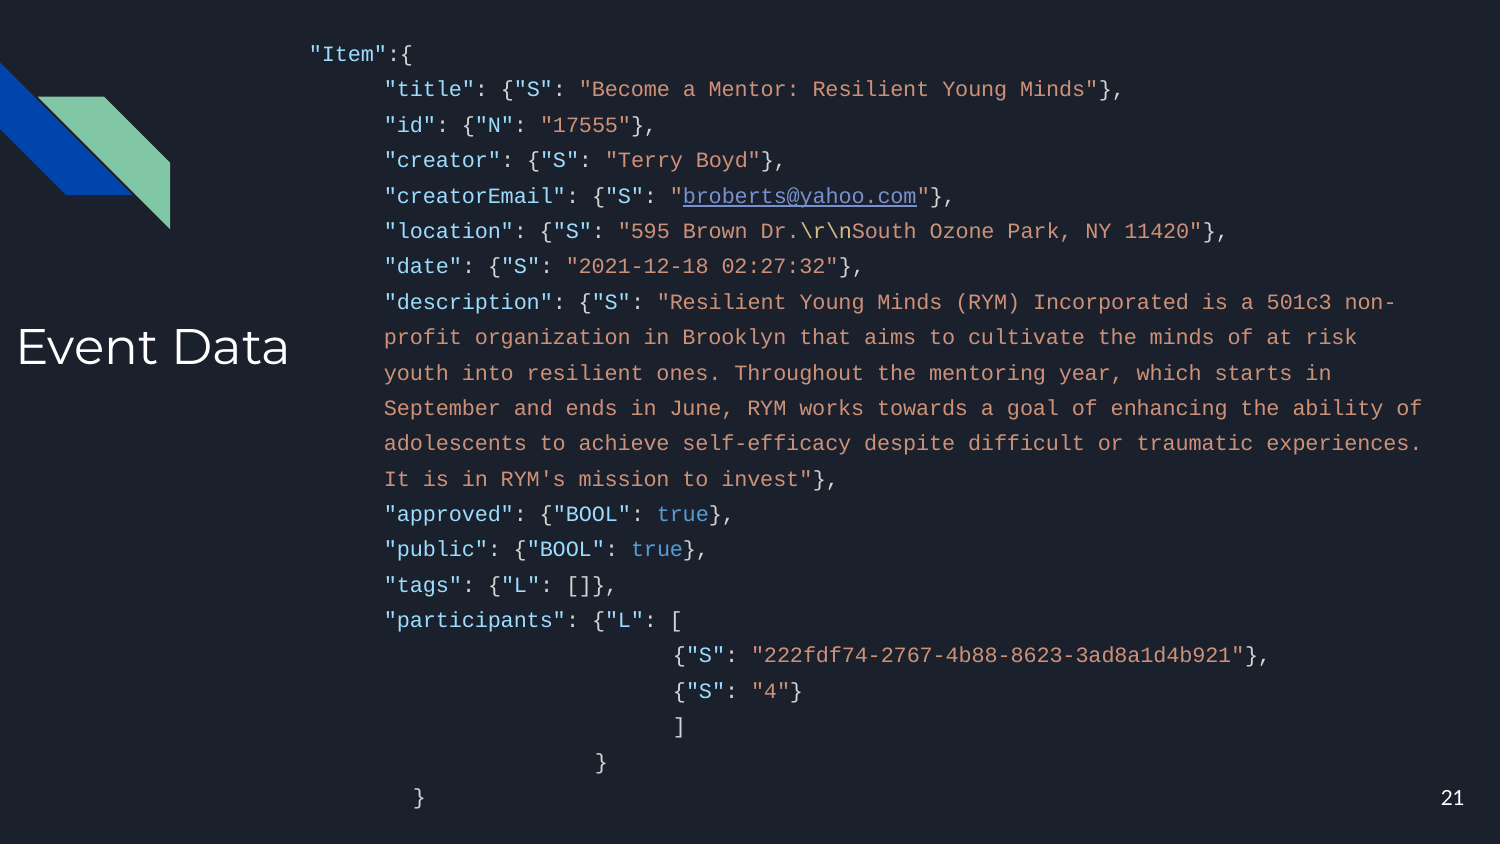

"Item":{
"title": {"S": "Become a Mentor: Resilient Young Minds"},
"id": {"N": "17555"},
"creator": {"S": "Terry Boyd"},
"creatorEmail": {"S": "broberts@yahoo.com"},
"location": {"S": "595 Brown Dr.\r\nSouth Ozone Park, NY 11420"},
"date": {"S": "2021-12-18 02:27:32"},
"description": {"S": "Resilient Young Minds (RYM) Incorporated is a 501c3 non-profit organization in Brooklyn that aims to cultivate the minds of at risk youth into resilient ones. Throughout the mentoring year, which starts in September and ends in June, RYM works towards a goal of enhancing the ability of adolescents to achieve self-efficacy despite difficult or traumatic experiences. It is in RYM's mission to invest"},
"approved": {"BOOL": true},
"public": {"BOOL": true},
"tags": {"L": []},
"participants": {"L": [
                            {"S": "222fdf74-2767-4b88-8623-3ad8a1d4b921"},
                            {"S": "4"}
                            ]
                      }
        }
# Event Data
21